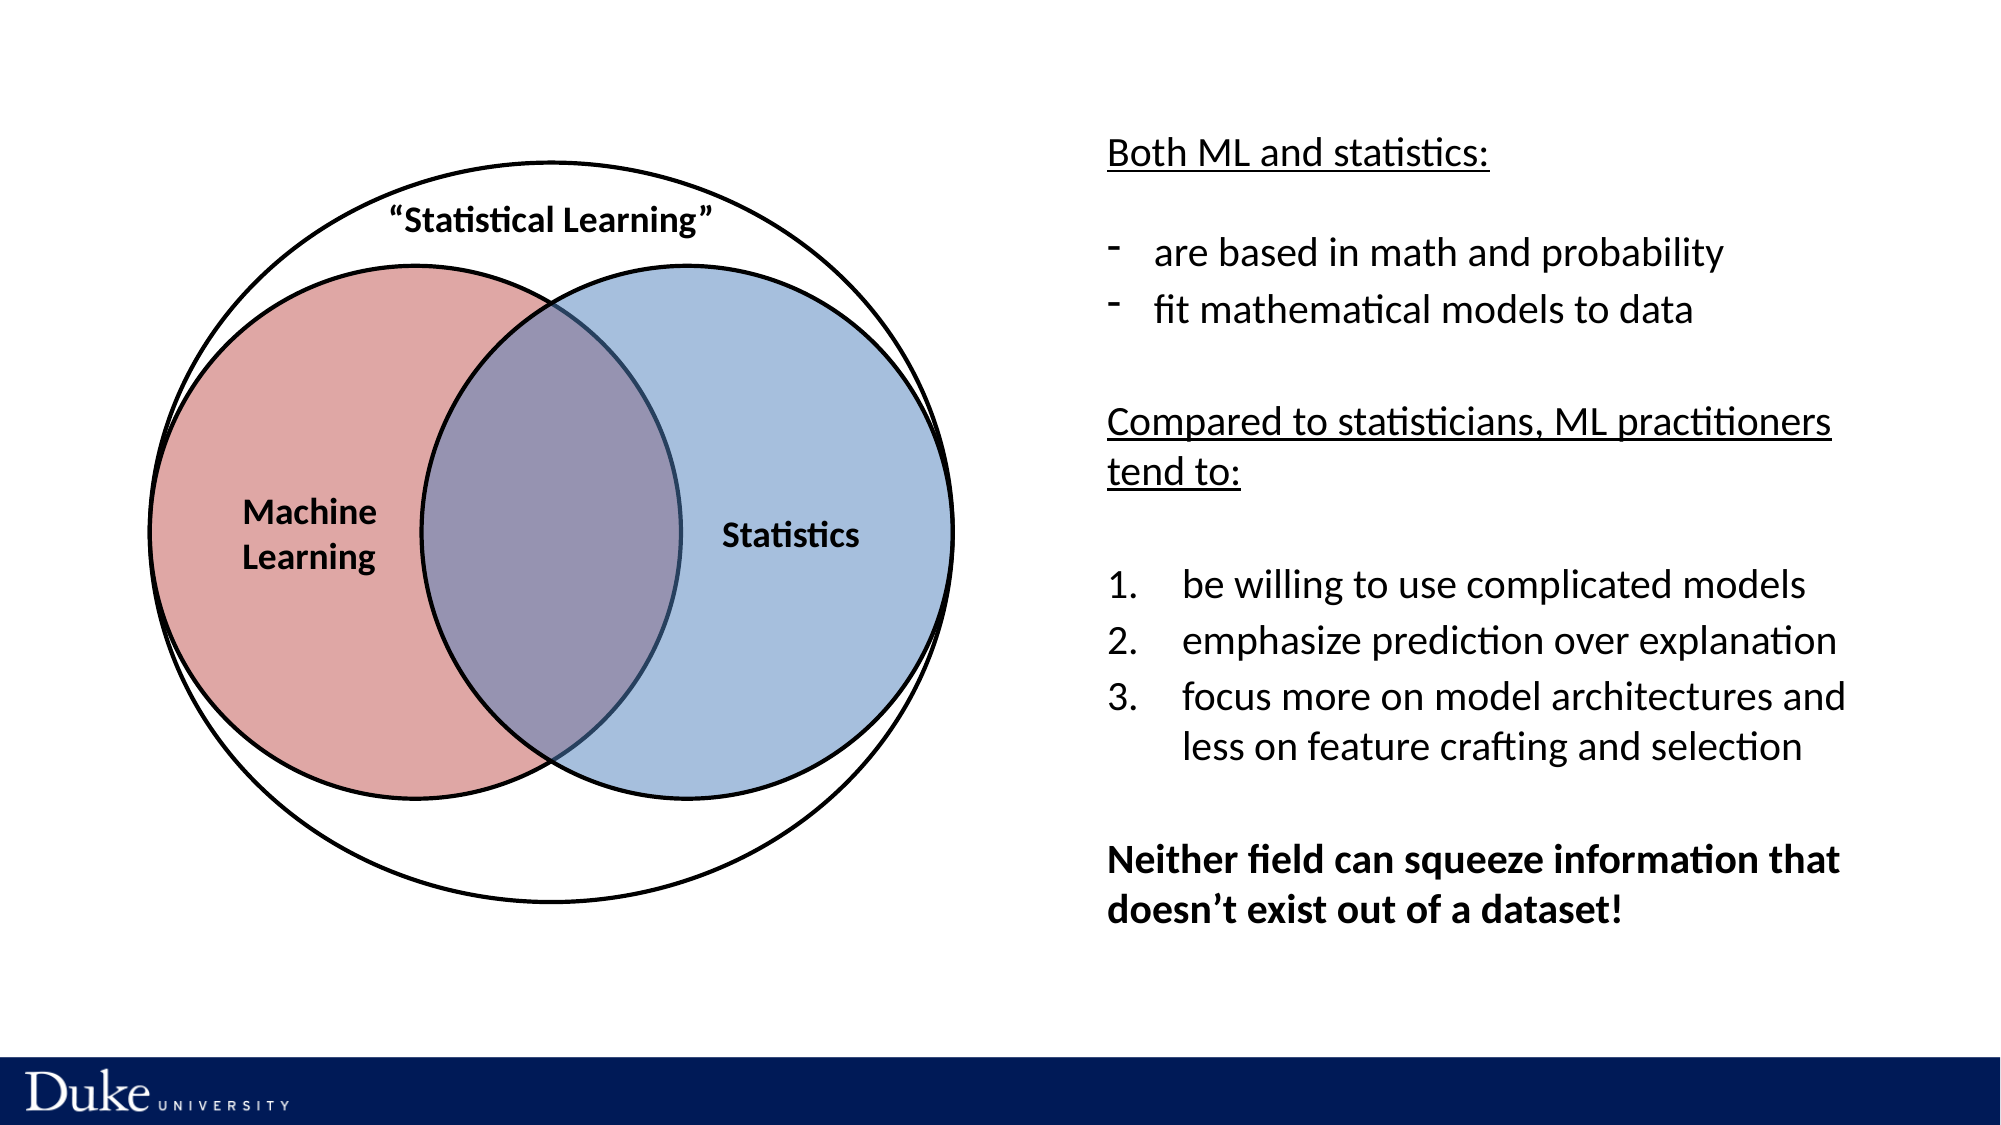

Both ML and statistics:

are based in math and probability
fit mathematical models to data

Compared to statisticians, ML practitioners tend to:

be willing to use complicated models
emphasize prediction over explanation
focus more on model architectures and less on feature crafting and selection

Neither field can squeeze information that doesn’t exist out of a dataset!
“Statistical Learning”

Machine
Learning
Statistics